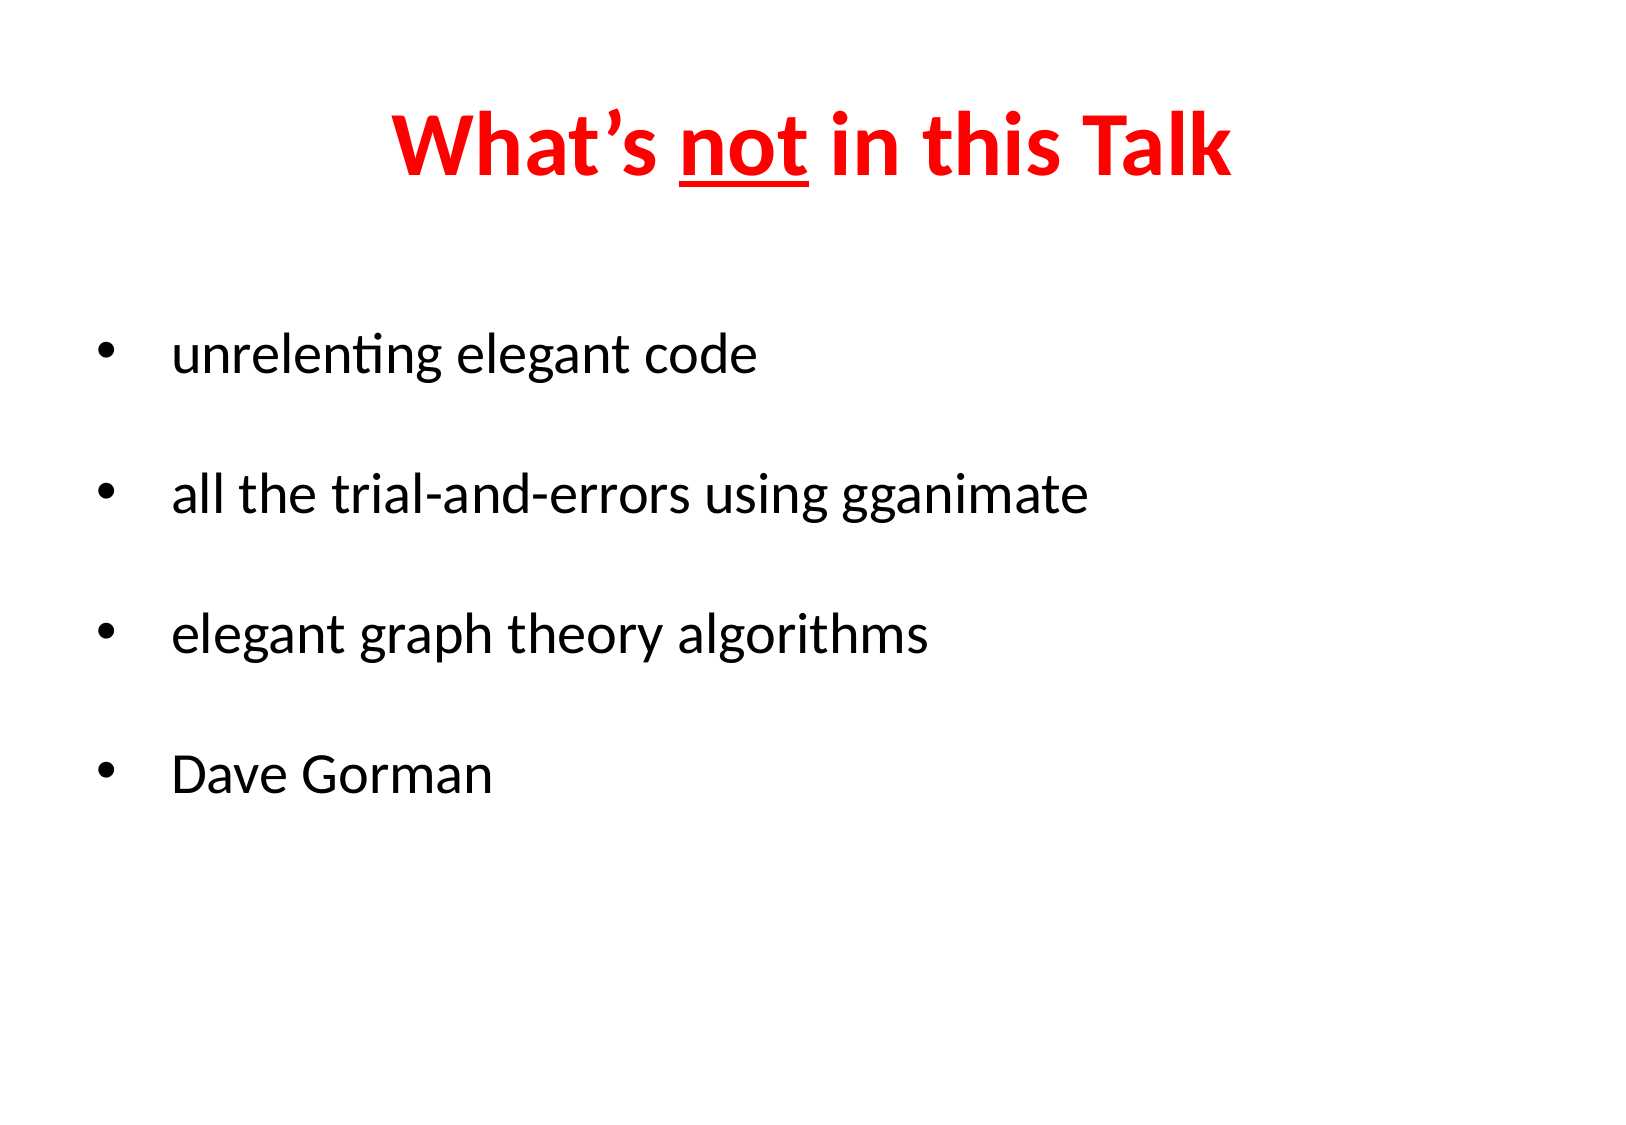

# What’s not in this Talk
unrelenting elegant code

all the trial-and-errors using gganimate

elegant graph theory algorithms

Dave Gorman